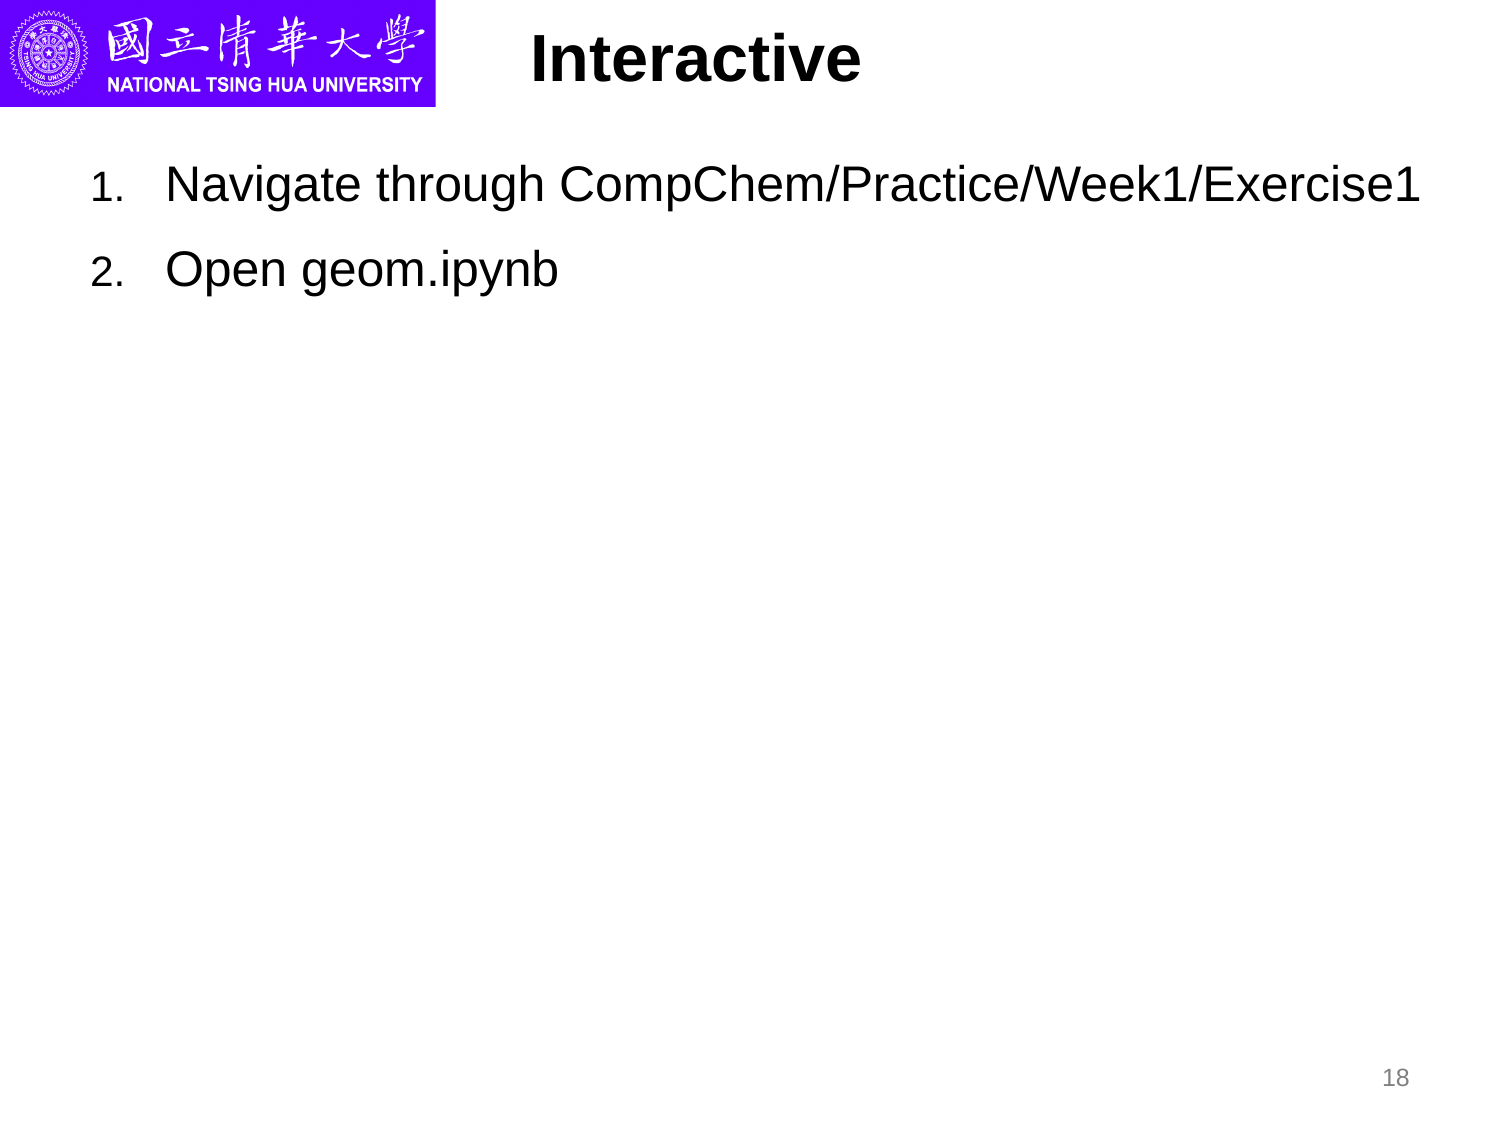

# Interactive
Navigate through CompChem/Practice/Week1/Exercise1
Open geom.ipynb
18